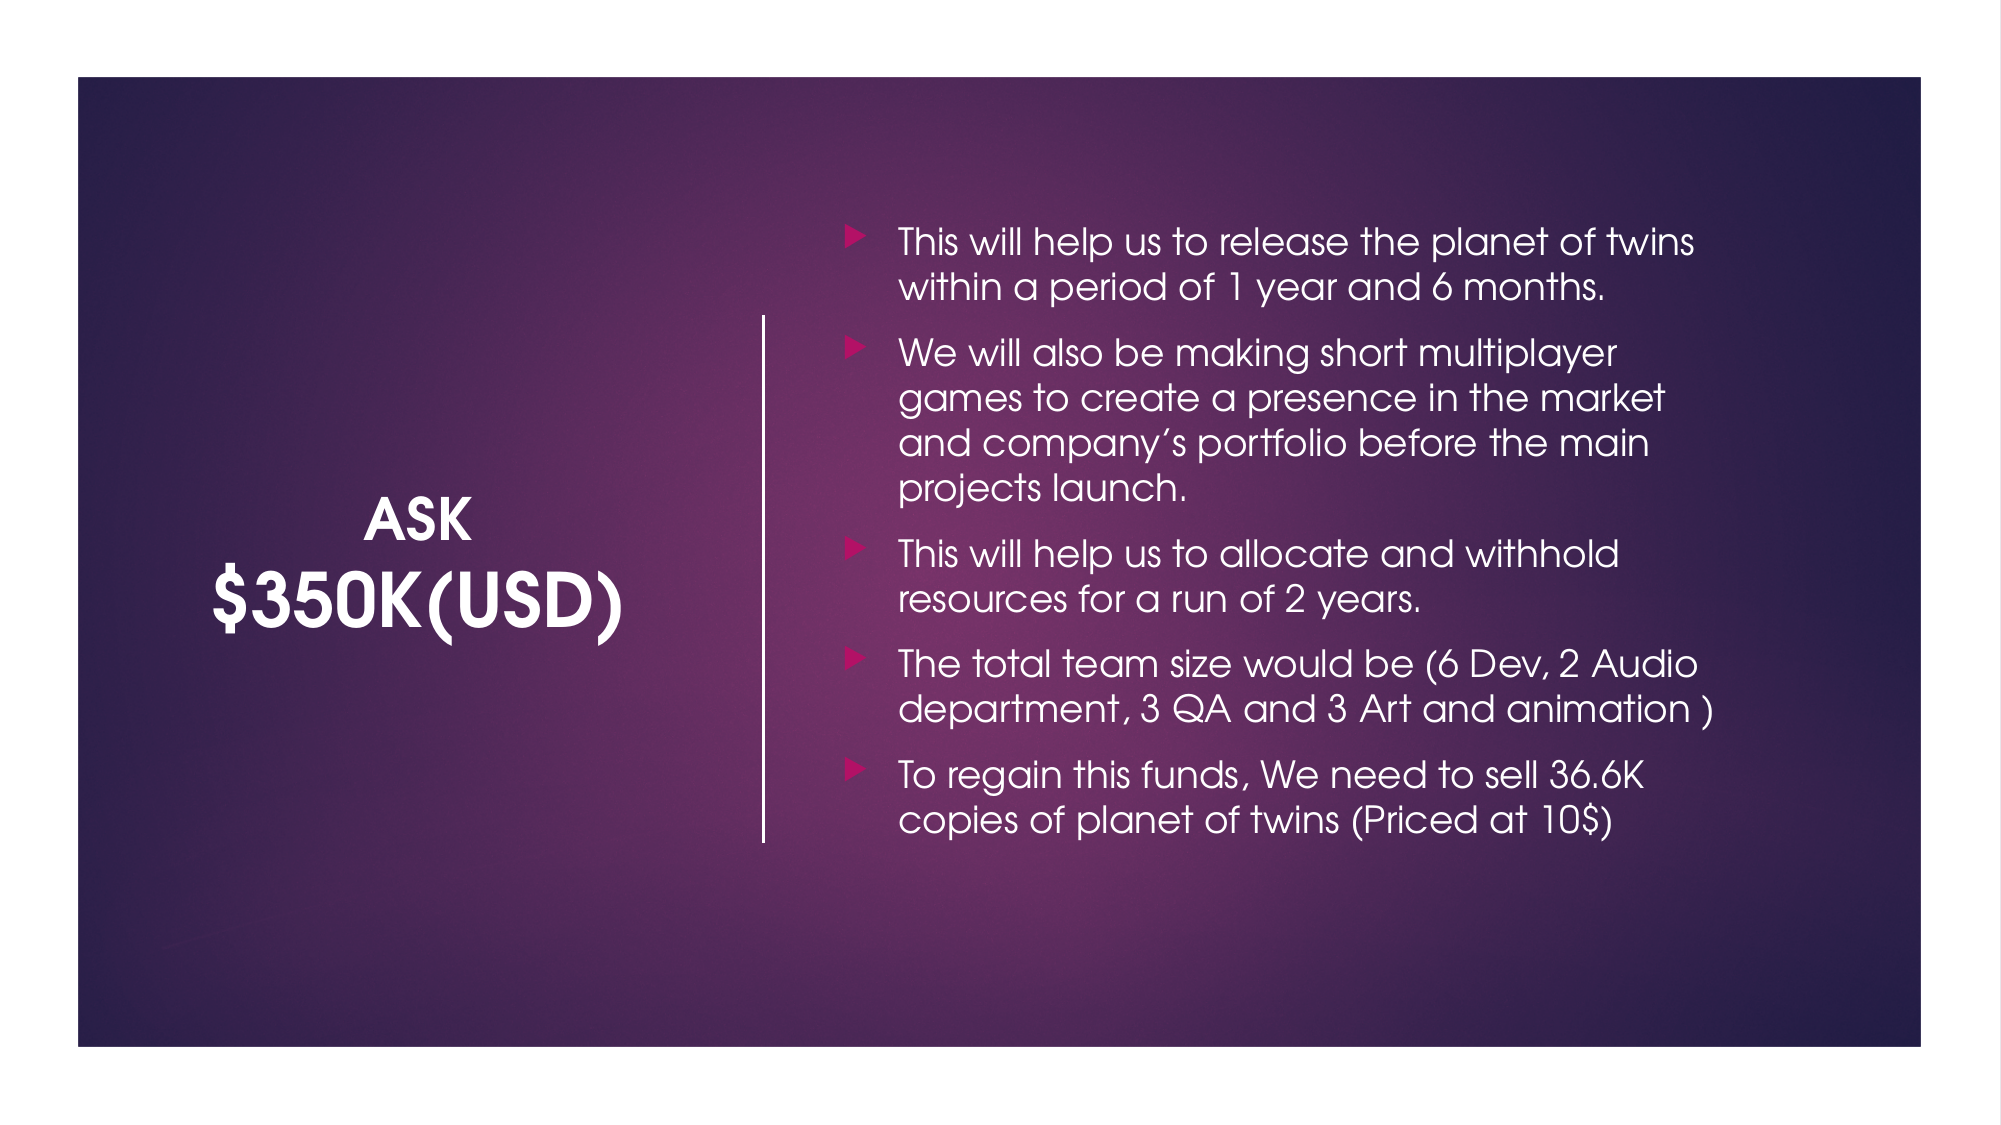

# ASK $350K(USD)
This will help us to release the planet of twins within a period of 1 year and 6 months.
We will also be making short multiplayer games to create a presence in the market and company’s portfolio before the main projects launch.
This will help us to allocate and withhold resources for a run of 2 years.
The total team size would be (6 Dev, 2 Audio department, 3 QA and 3 Art and animation )
To regain this funds, We need to sell 36.6K copies of planet of twins (Priced at 10$)